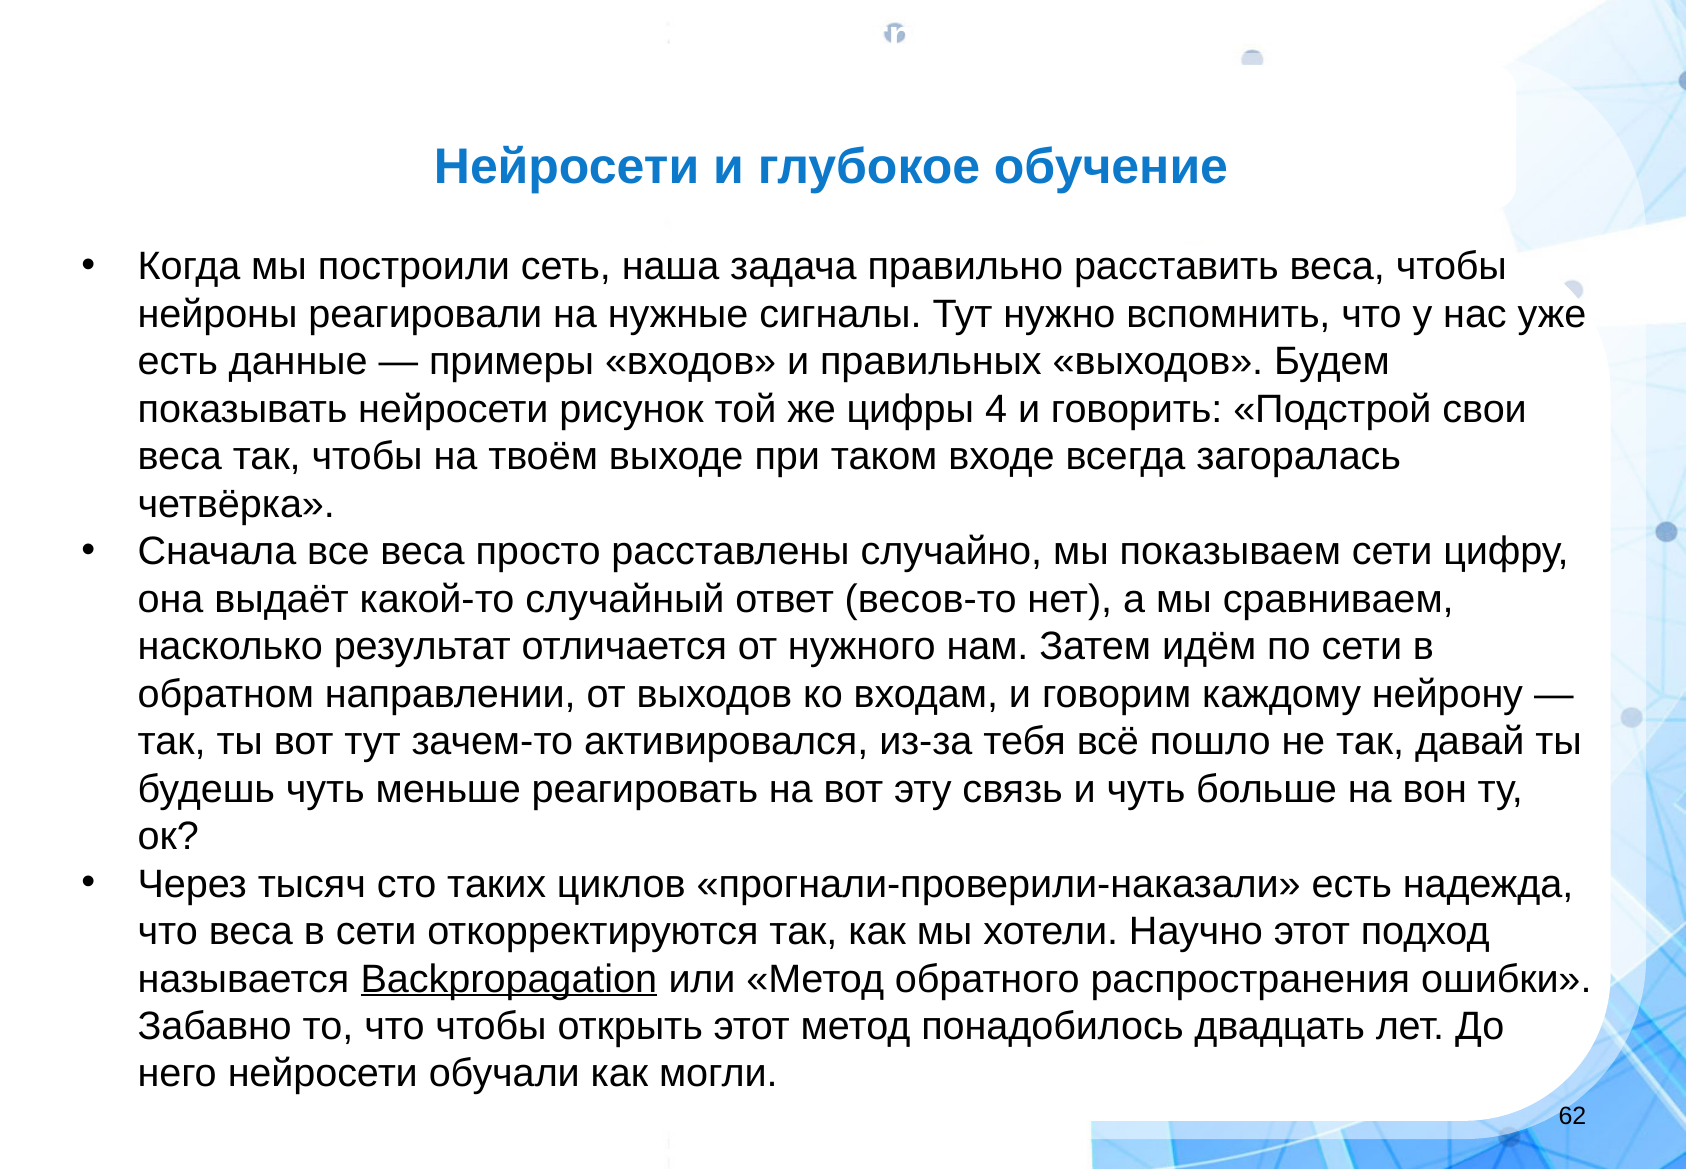

Machine Learning

Нейросети и глубокое обучение
Когда мы построили сеть, наша задача правильно расставить веса, чтобы нейроны реагировали на нужные сигналы. Тут нужно вспомнить, что у нас уже есть данные — примеры «входов» и правильных «выходов». Будем показывать нейросети рисунок той же цифры 4 и говорить: «Подстрой свои веса так, чтобы на твоём выходе при таком входе всегда загоралась четвёрка».
Сначала все веса просто расставлены случайно, мы показываем сети цифру, она выдаёт какой-то случайный ответ (весов-то нет), а мы сравниваем, насколько результат отличается от нужного нам. Затем идём по сети в обратном направлении, от выходов ко входам, и говорим каждому нейрону — так, ты вот тут зачем-то активировался, из-за тебя всё пошло не так, давай ты будешь чуть меньше реагировать на вот эту связь и чуть больше на вон ту, ок?
Через тысяч сто таких циклов «прогнали-проверили-наказали» есть надежда, что веса в сети откорректируются так, как мы хотели. Научно этот подход называется Backpropagation или «Метод обратного распространения ошибки». Забавно то, что чтобы открыть этот метод понадобилось двадцать лет. До него нейросети обучали как могли.

62